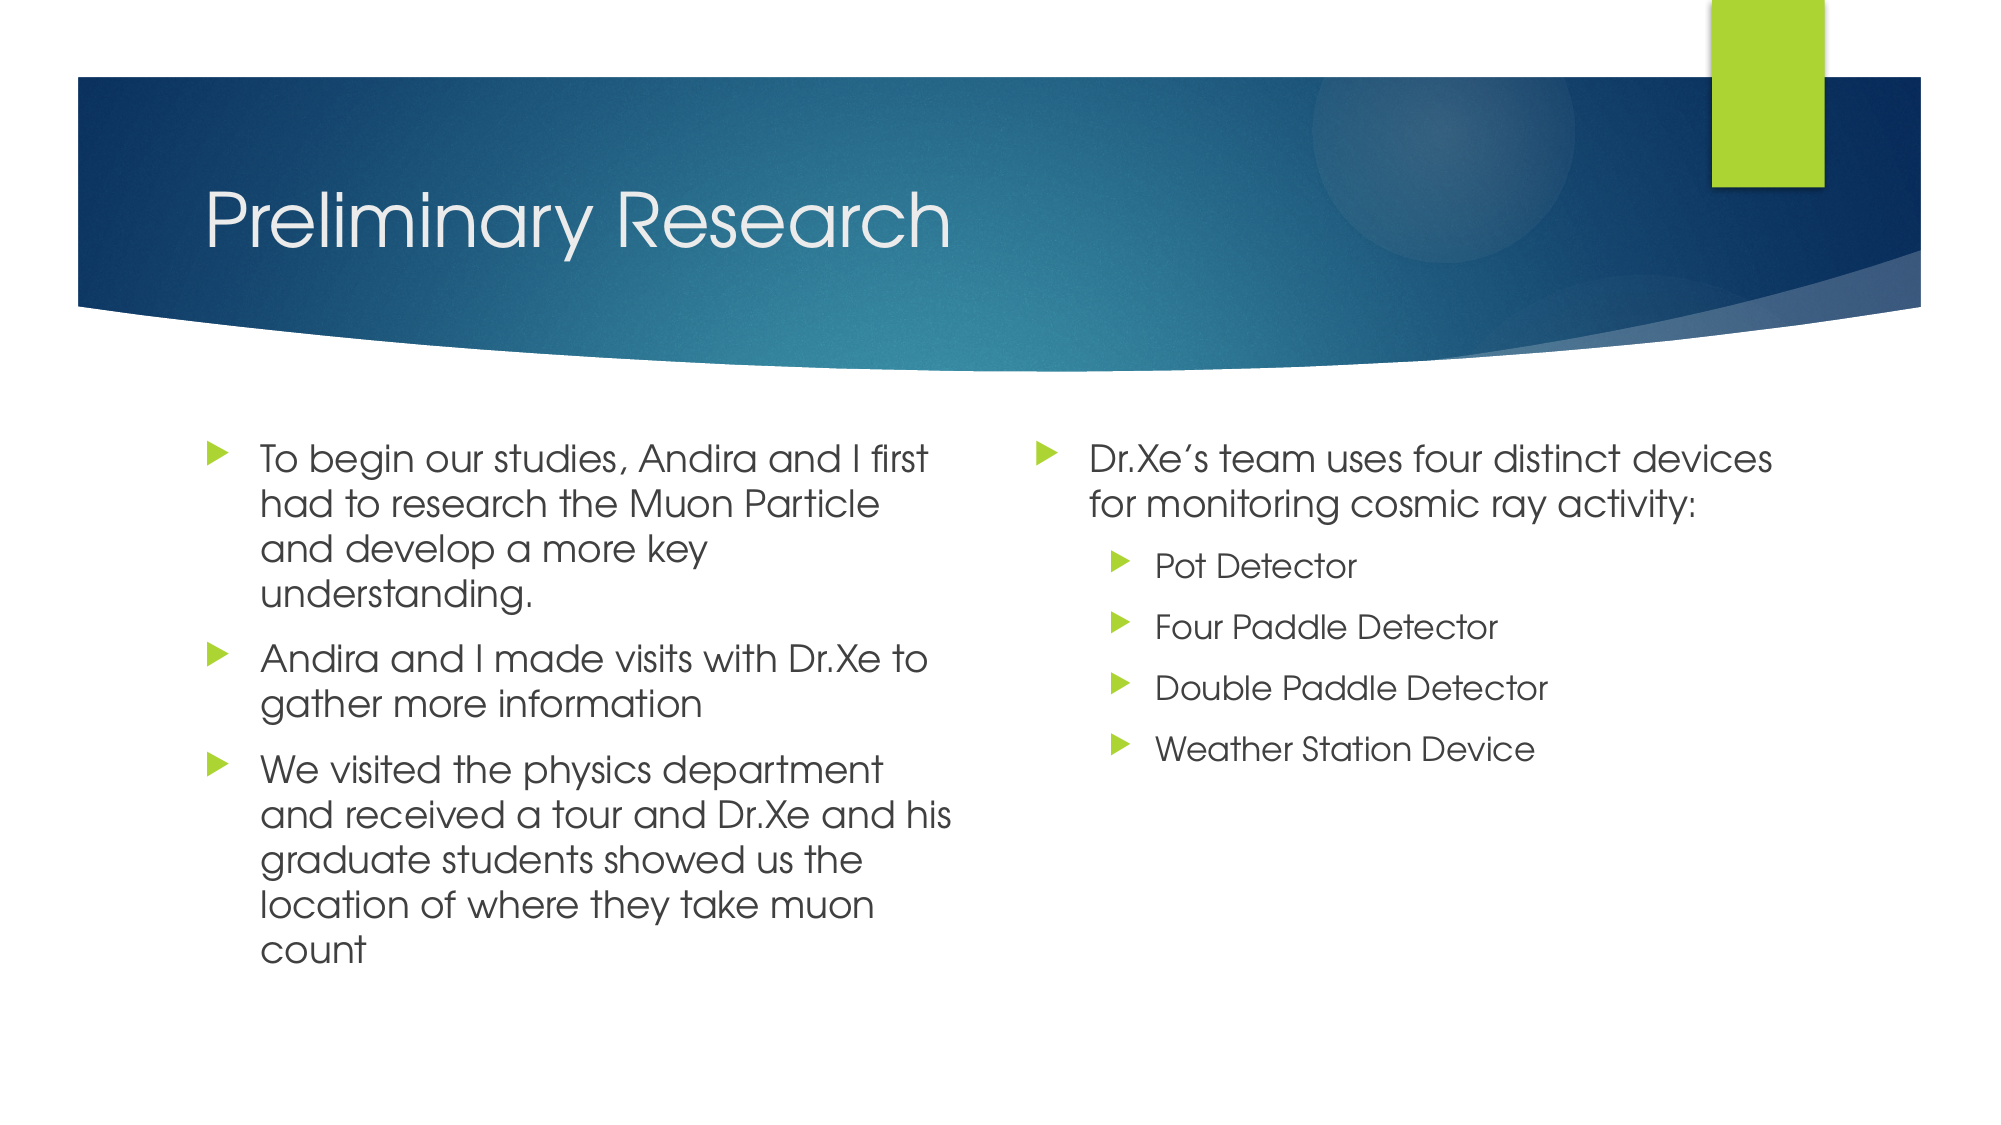

# Preliminary Research
To begin our studies, Andira and I first had to research the Muon Particle and develop a more key understanding.
Andira and I made visits with Dr.Xe to gather more information
We visited the physics department and received a tour and Dr.Xe and his graduate students showed us the location of where they take muon count

Dr.Xe’s team uses four distinct devices for monitoring cosmic ray activity:
Pot Detector
Four Paddle Detector
Double Paddle Detector
Weather Station Device